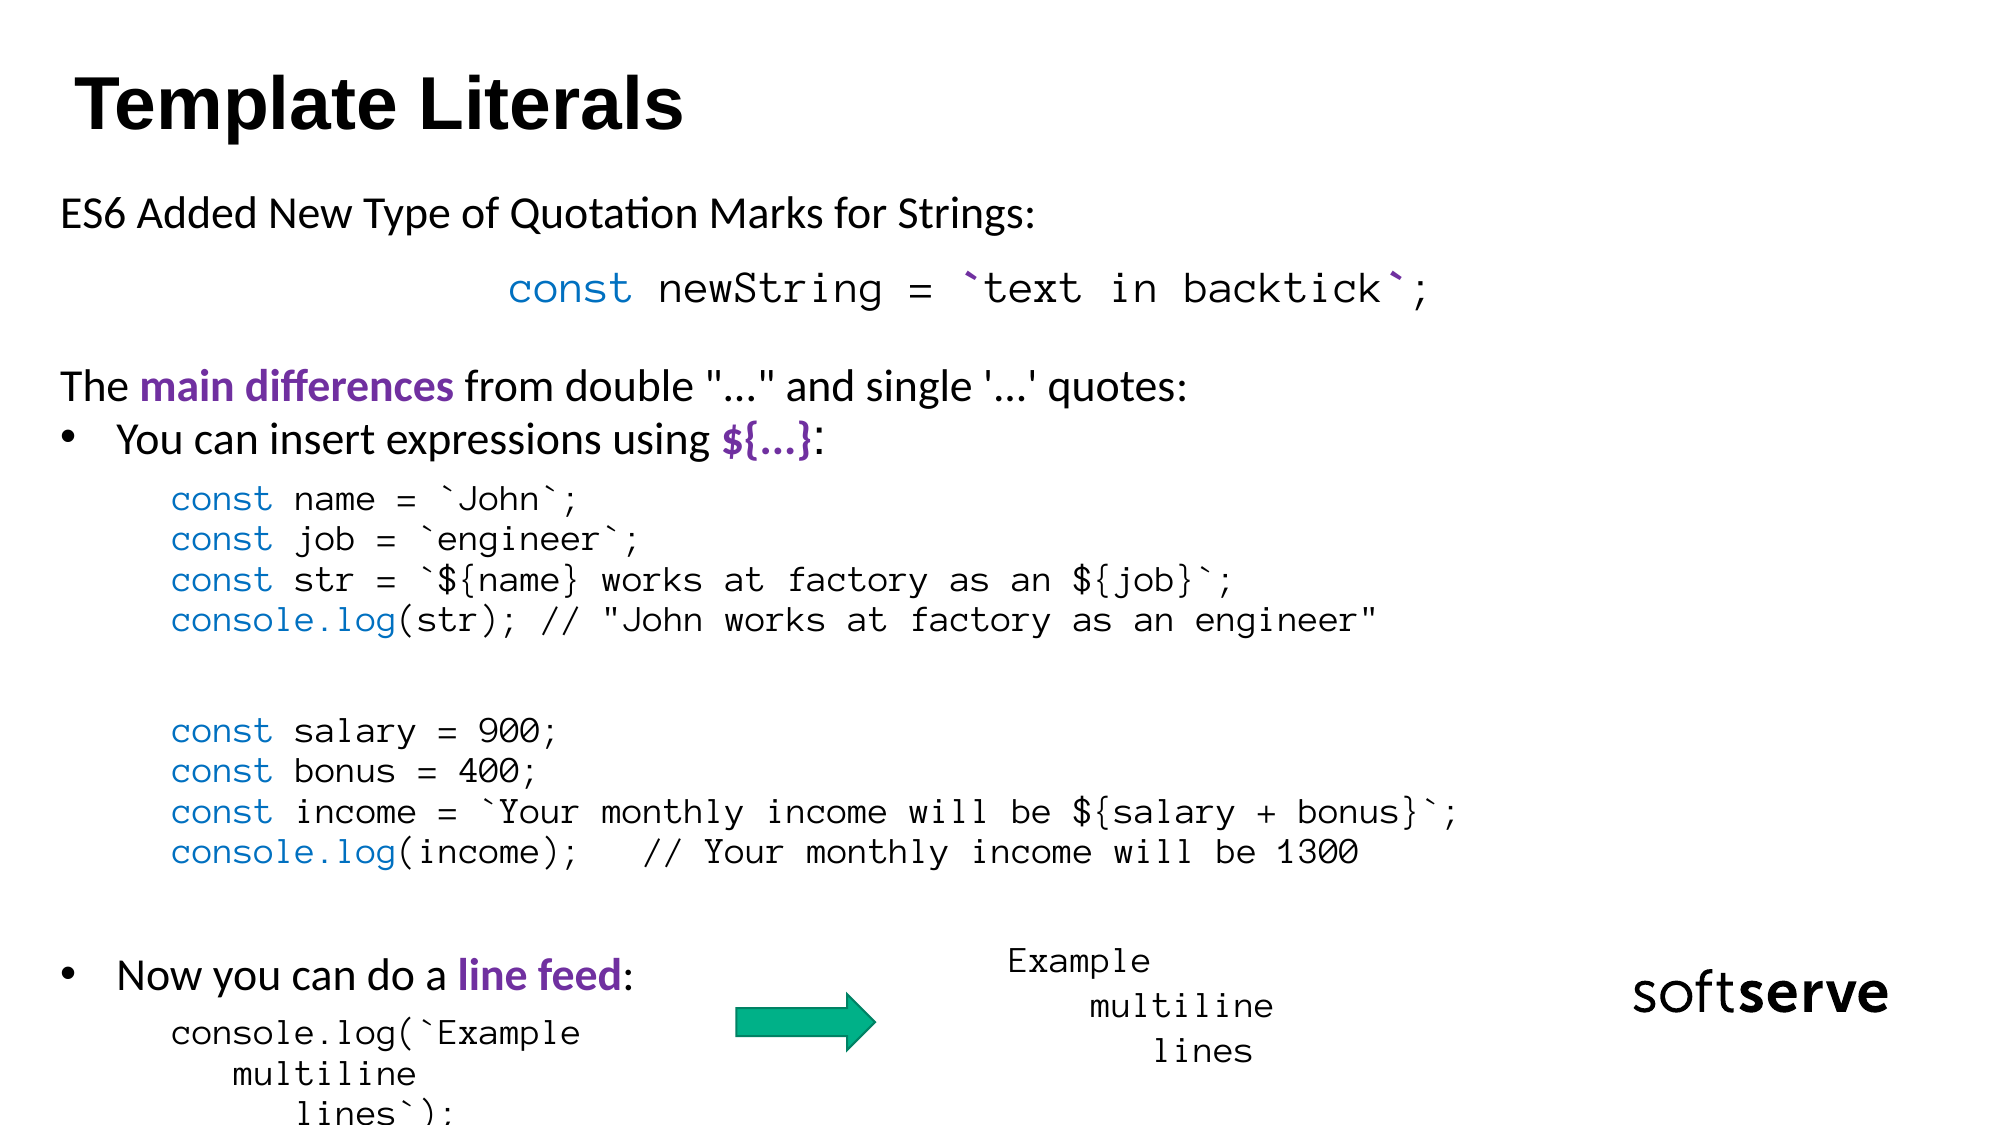

# Template Literals
ES6 Added New Type of Quotation Marks for Strings:
			const newString = `text in backtick`;

The main differences from double "..." and single '...' quotes:
You can insert expressions using ${...}:
const name = `John`;
const job = `engineer`;
const str = `${name} works at factory as an ${job}`;
console.log(str); // "John works at factory as an engineer"

const salary = 900;
const bonus = 400;
const income = `Your monthly income will be ${salary + bonus}`;
console.log(income);   // Your monthly income will be 1300

Now you can do a line feed:
console.log(`Example
   multiline
      lines`);

Example
    multiline
       lines